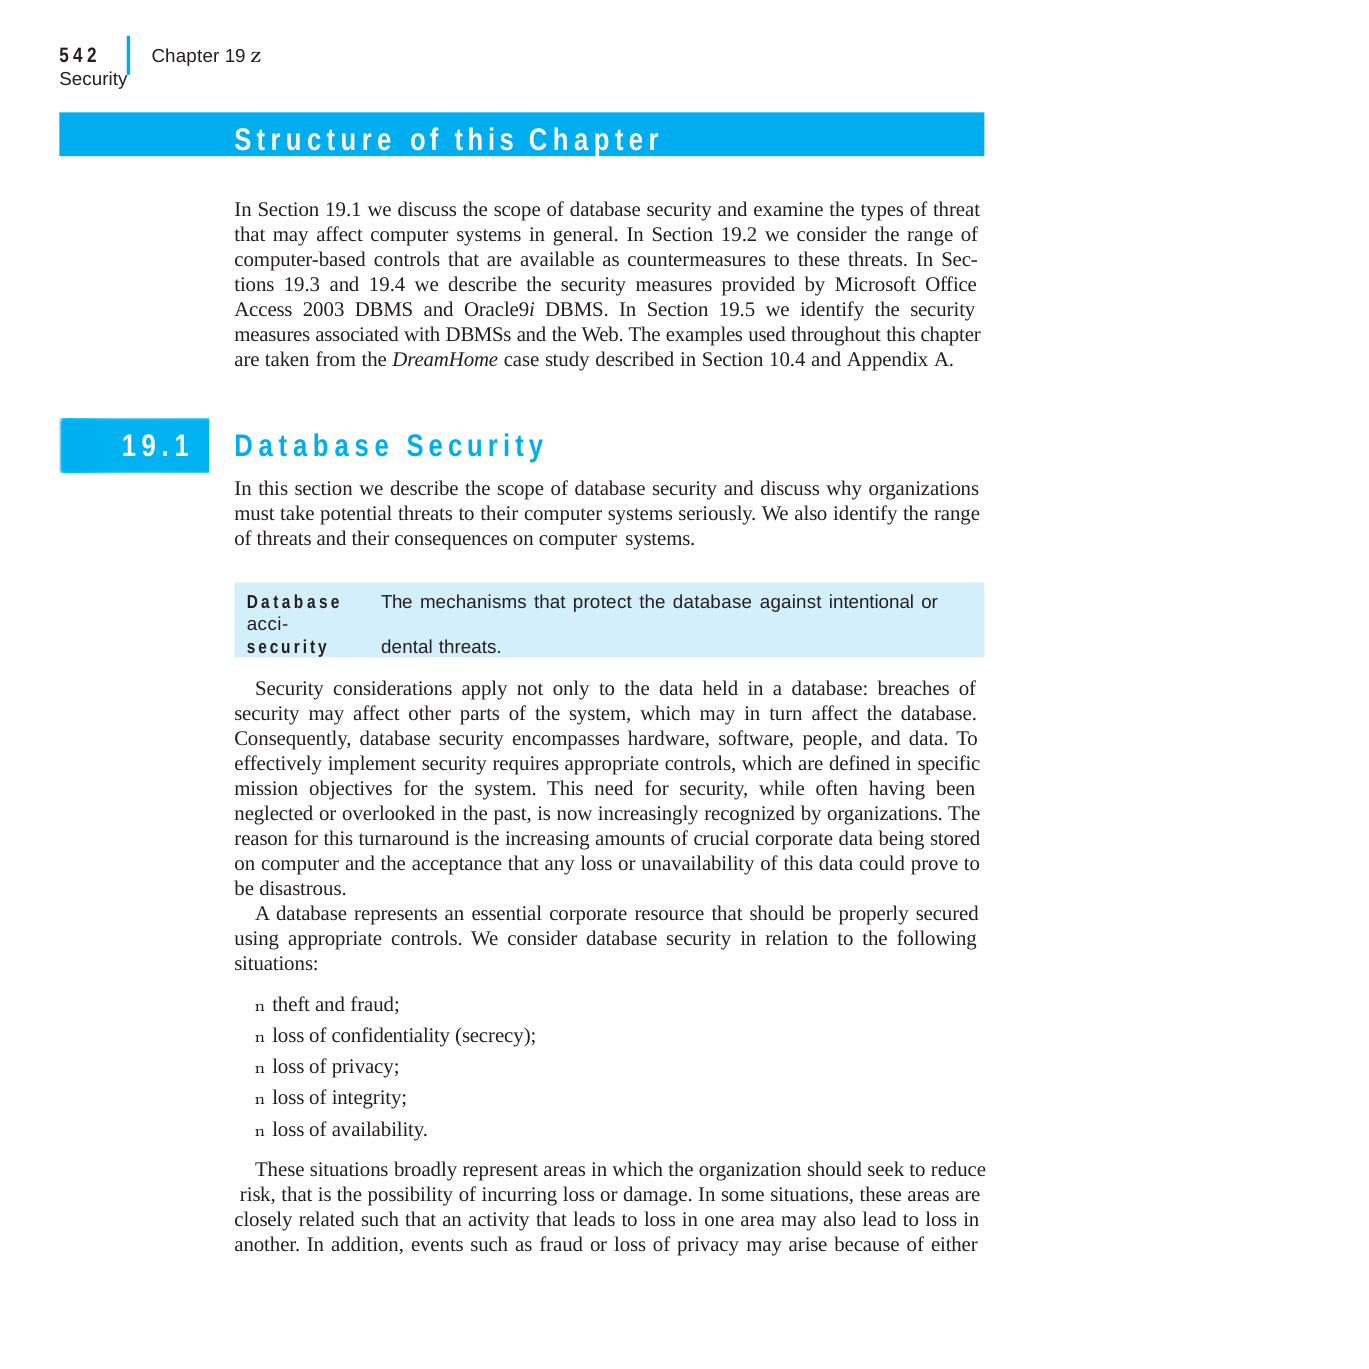

|
542	Chapter 19 z Security
Structure of this Chapter
In Section 19.1 we discuss the scope of database security and examine the types of threat  that may affect computer systems in general. In Section 19.2 we consider the range of  computer-based controls that are available as countermeasures to these threats. In Sec-  tions 19.3 and 19.4 we describe the security measures provided by Microsoft Office  Access 2003 DBMS and Oracle9i DBMS. In Section 19.5 we identify the security  measures associated with DBMSs and the Web. The examples used throughout this chapter  are taken from the DreamHome case study described in Section 10.4 and Appendix A.
Database Security
In this section we describe the scope of database security and discuss why organizations  must take potential threats to their computer systems seriously. We also identify the range  of threats and their consequences on computer systems.

19.1
Database	The mechanisms that protect the database against intentional or acci-
security	dental threats.
Security considerations apply not only to the data held in a database: breaches of  security may affect other parts of the system, which may in turn affect the database.  Consequently, database security encompasses hardware, software, people, and data. To  effectively implement security requires appropriate controls, which are defined in specific  mission objectives for the system. This need for security, while often having been  neglected or overlooked in the past, is now increasingly recognized by organizations. The  reason for this turnaround is the increasing amounts of crucial corporate data being stored  on computer and the acceptance that any loss or unavailability of this data could prove to  be disastrous.
A database represents an essential corporate resource that should be properly secured  using appropriate controls. We consider database security in relation to the following  situations:
n theft and fraud;
n loss of confidentiality (secrecy);
n loss of privacy;
n loss of integrity;
n loss of availability.
These situations broadly represent areas in which the organization should seek to reduce  risk, that is the possibility of incurring loss or damage. In some situations, these areas are  closely related such that an activity that leads to loss in one area may also lead to loss in  another. In addition, events such as fraud or loss of privacy may arise because of either